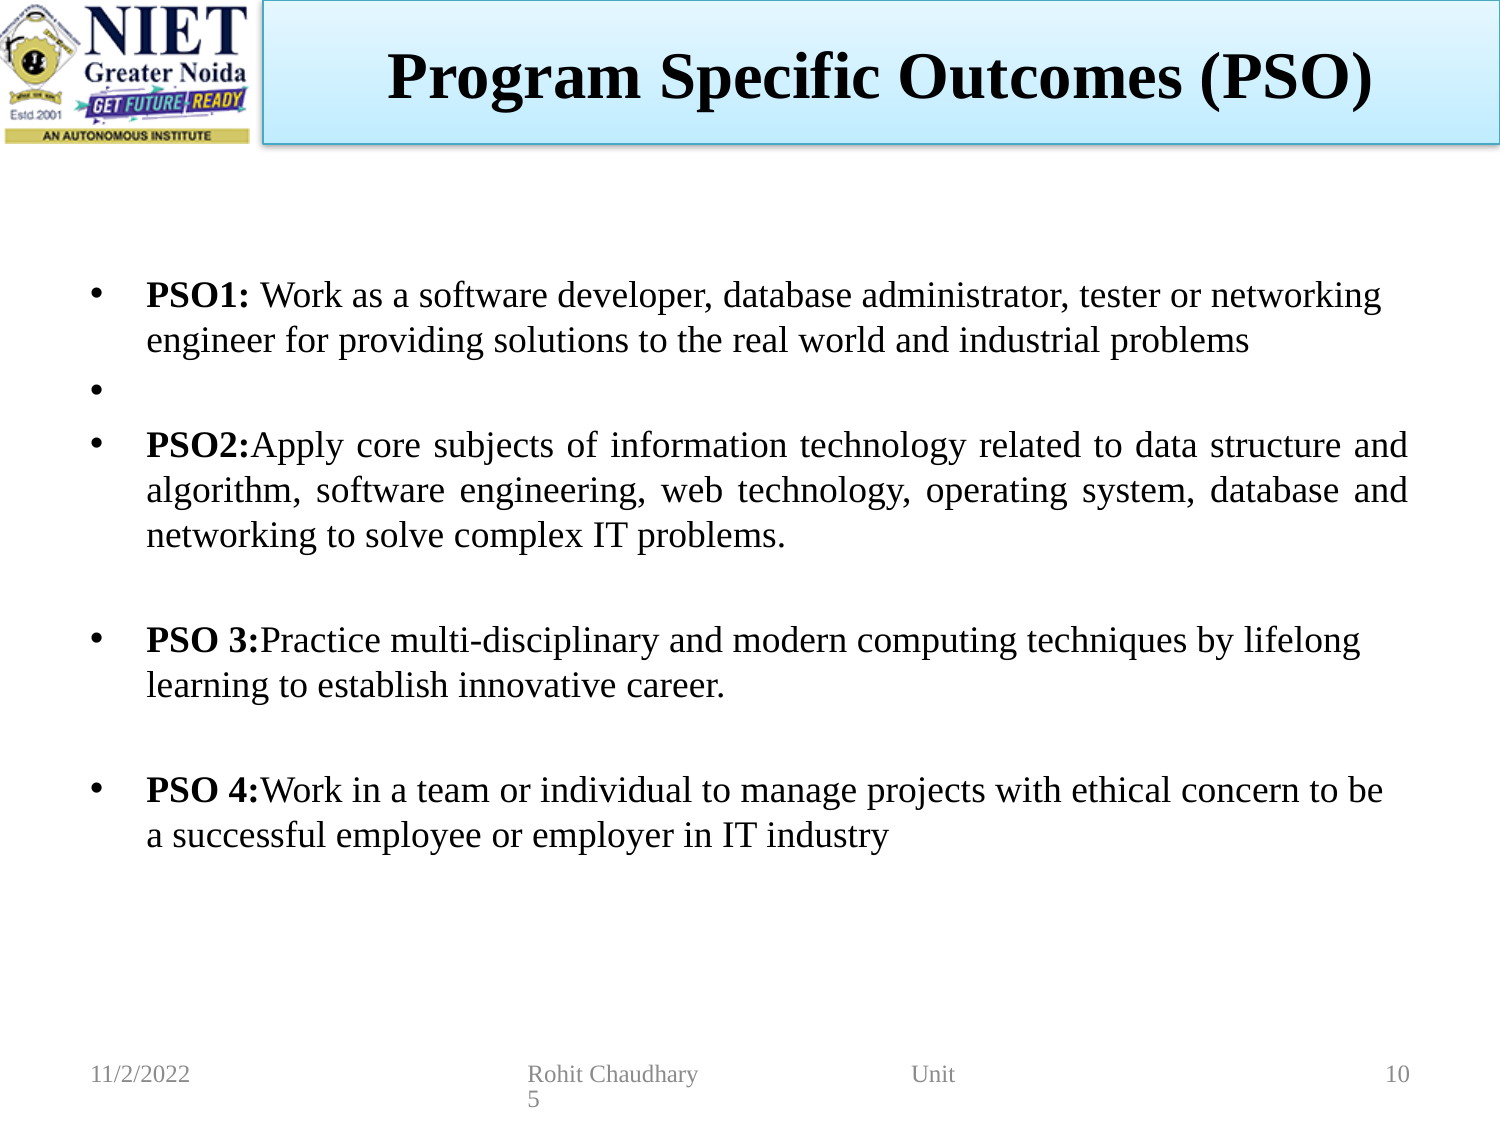

Program Specific Outcomes (PSO)
PSO1: Work as a software developer, database administrator, tester or networking engineer for providing solutions to the real world and industrial problems

PSO2:Apply core subjects of information technology related to data structure and algorithm, software engineering, web technology, operating system, database and networking to solve complex IT problems.

PSO 3:Practice multi-disciplinary and modern computing techniques by lifelong learning to establish innovative career.

PSO 4:Work in a team or individual to manage projects with ethical concern to be a successful employee or employer in IT industry

11/2/2022
Rohit Chaudhary                                  Unit 5
10